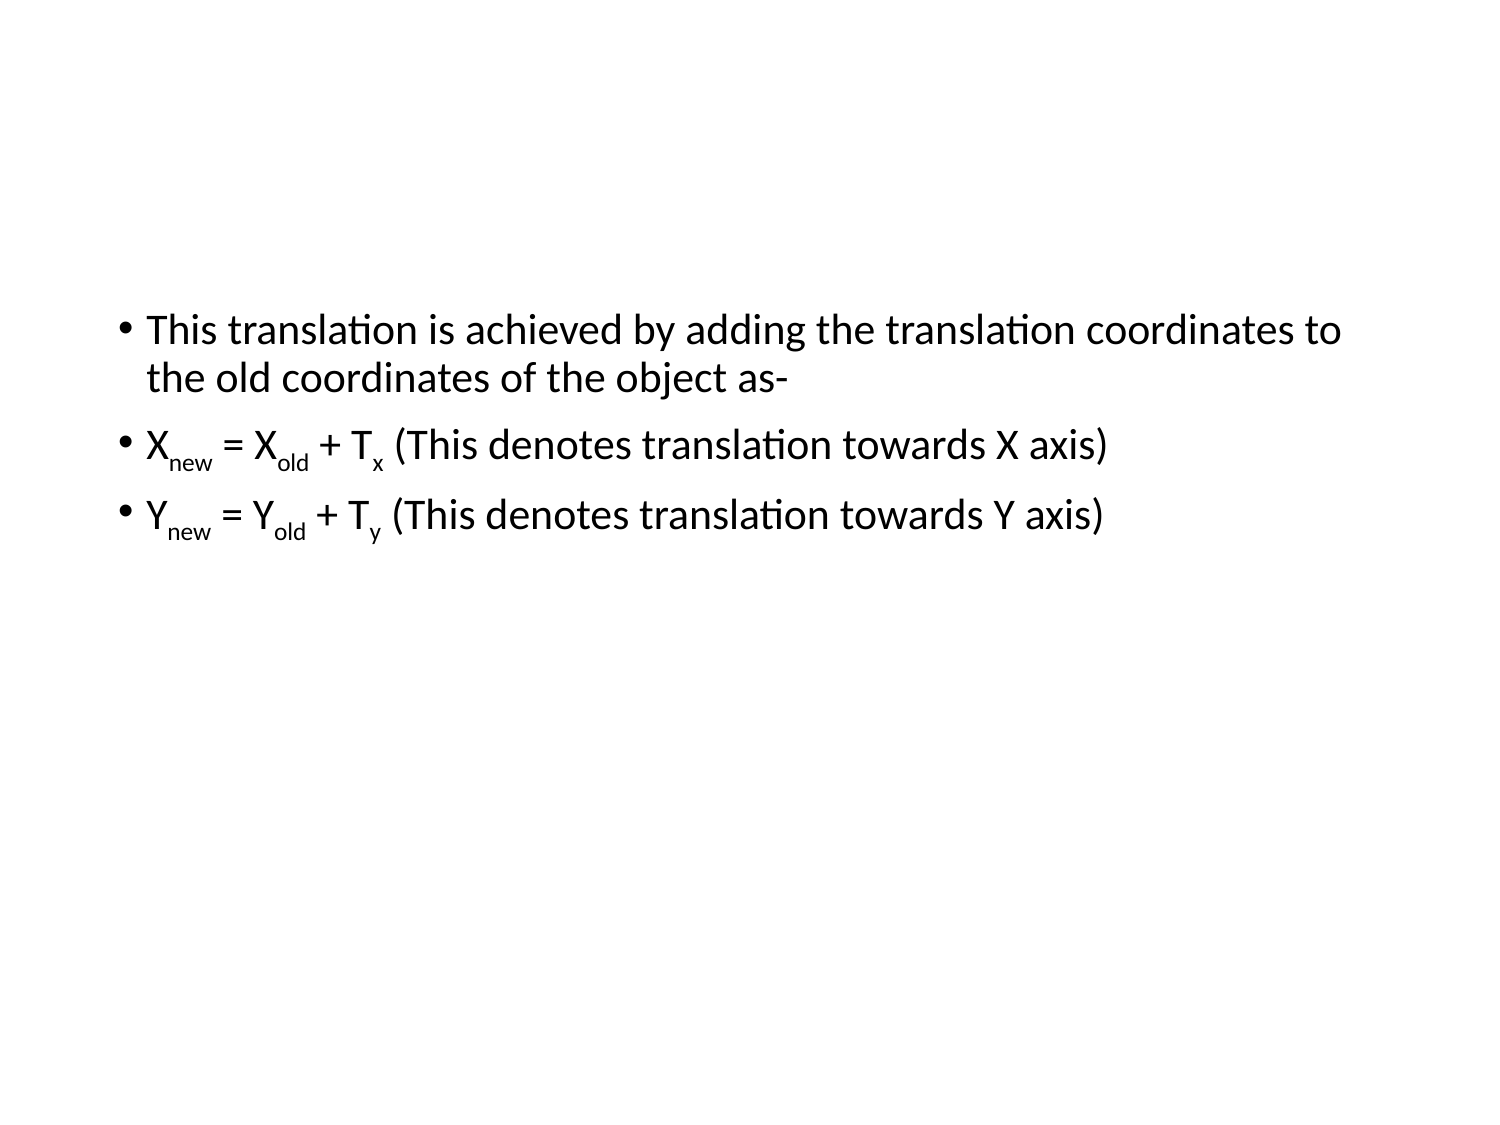

#
This translation is achieved by adding the translation coordinates to the old coordinates of the object as-
Xnew = Xold + Tx (This denotes translation towards X axis)
Ynew = Yold + Ty (This denotes translation towards Y axis)